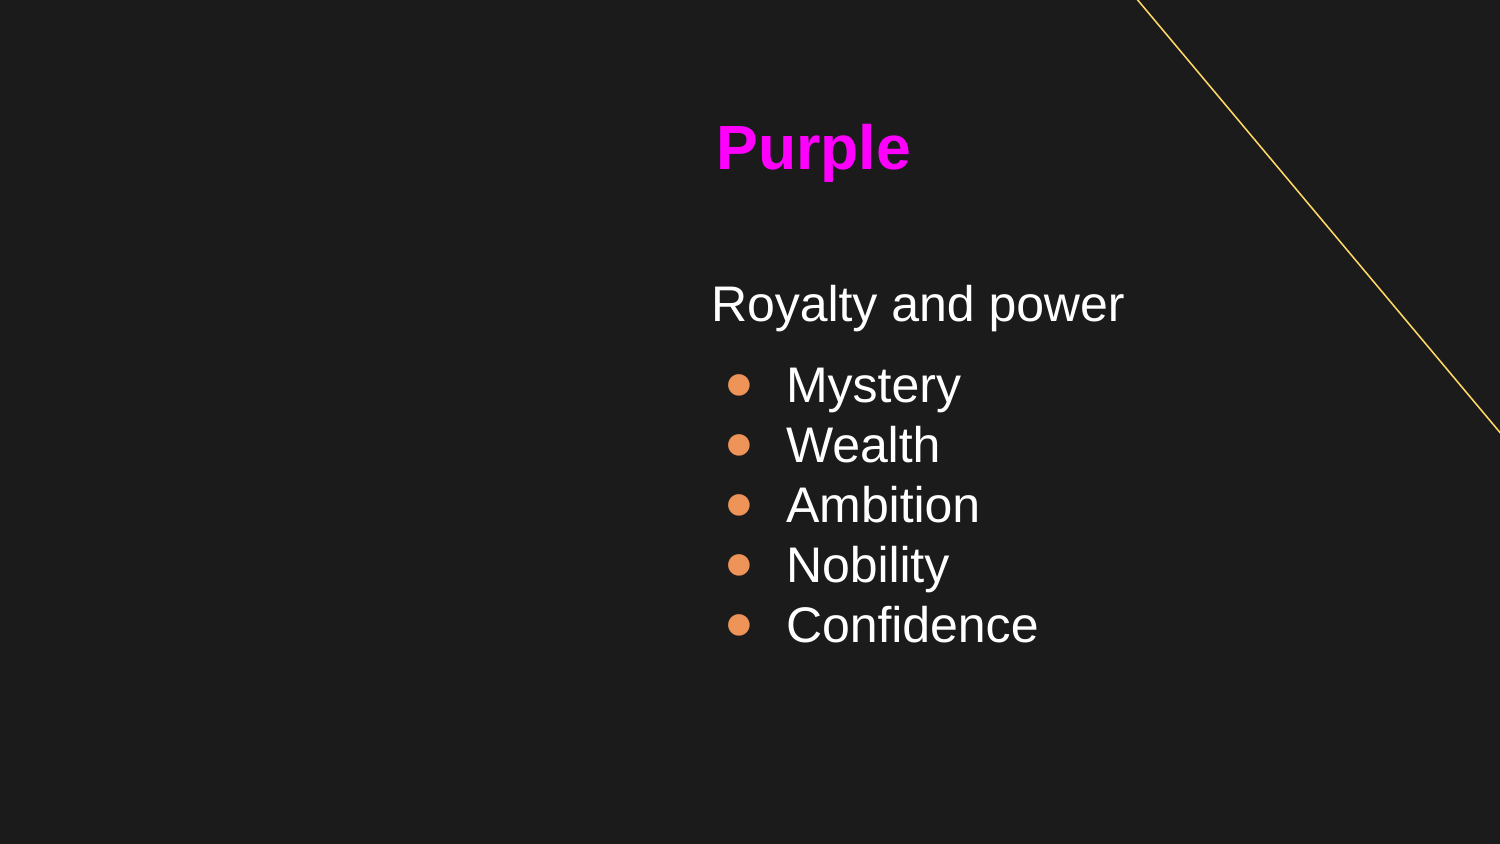

# Purple
Royalty and power
Mystery
Wealth
Ambition
Nobility
Confidence